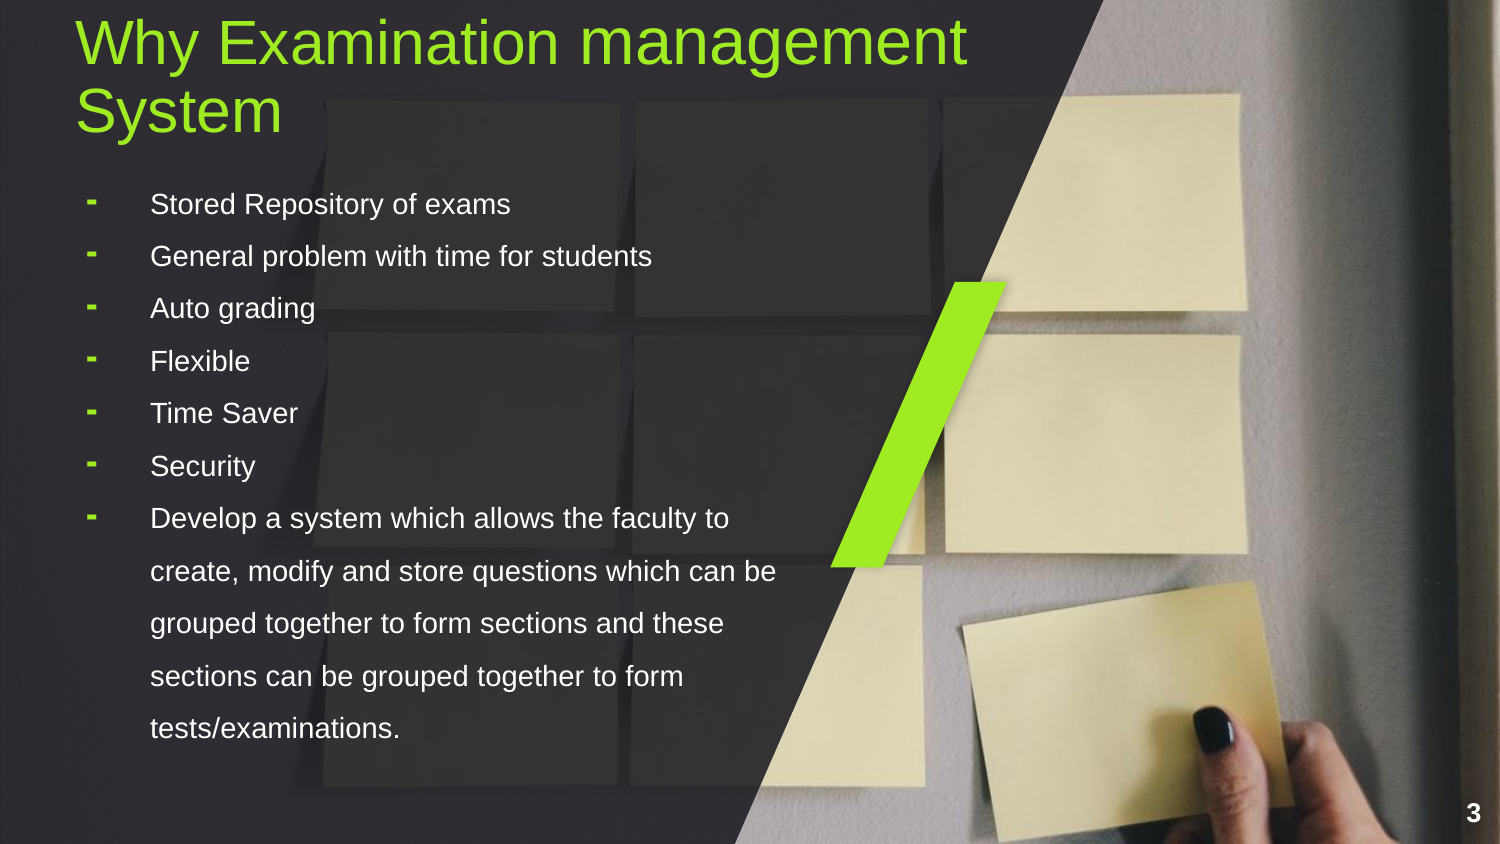

# Why Examination management System
Stored Repository of exams
General problem with time for students
Auto grading
Flexible
Time Saver
Security
Develop a system which allows the faculty to create, modify and store questions which can be grouped together to form sections and these sections can be grouped together to form tests/examinations.

3